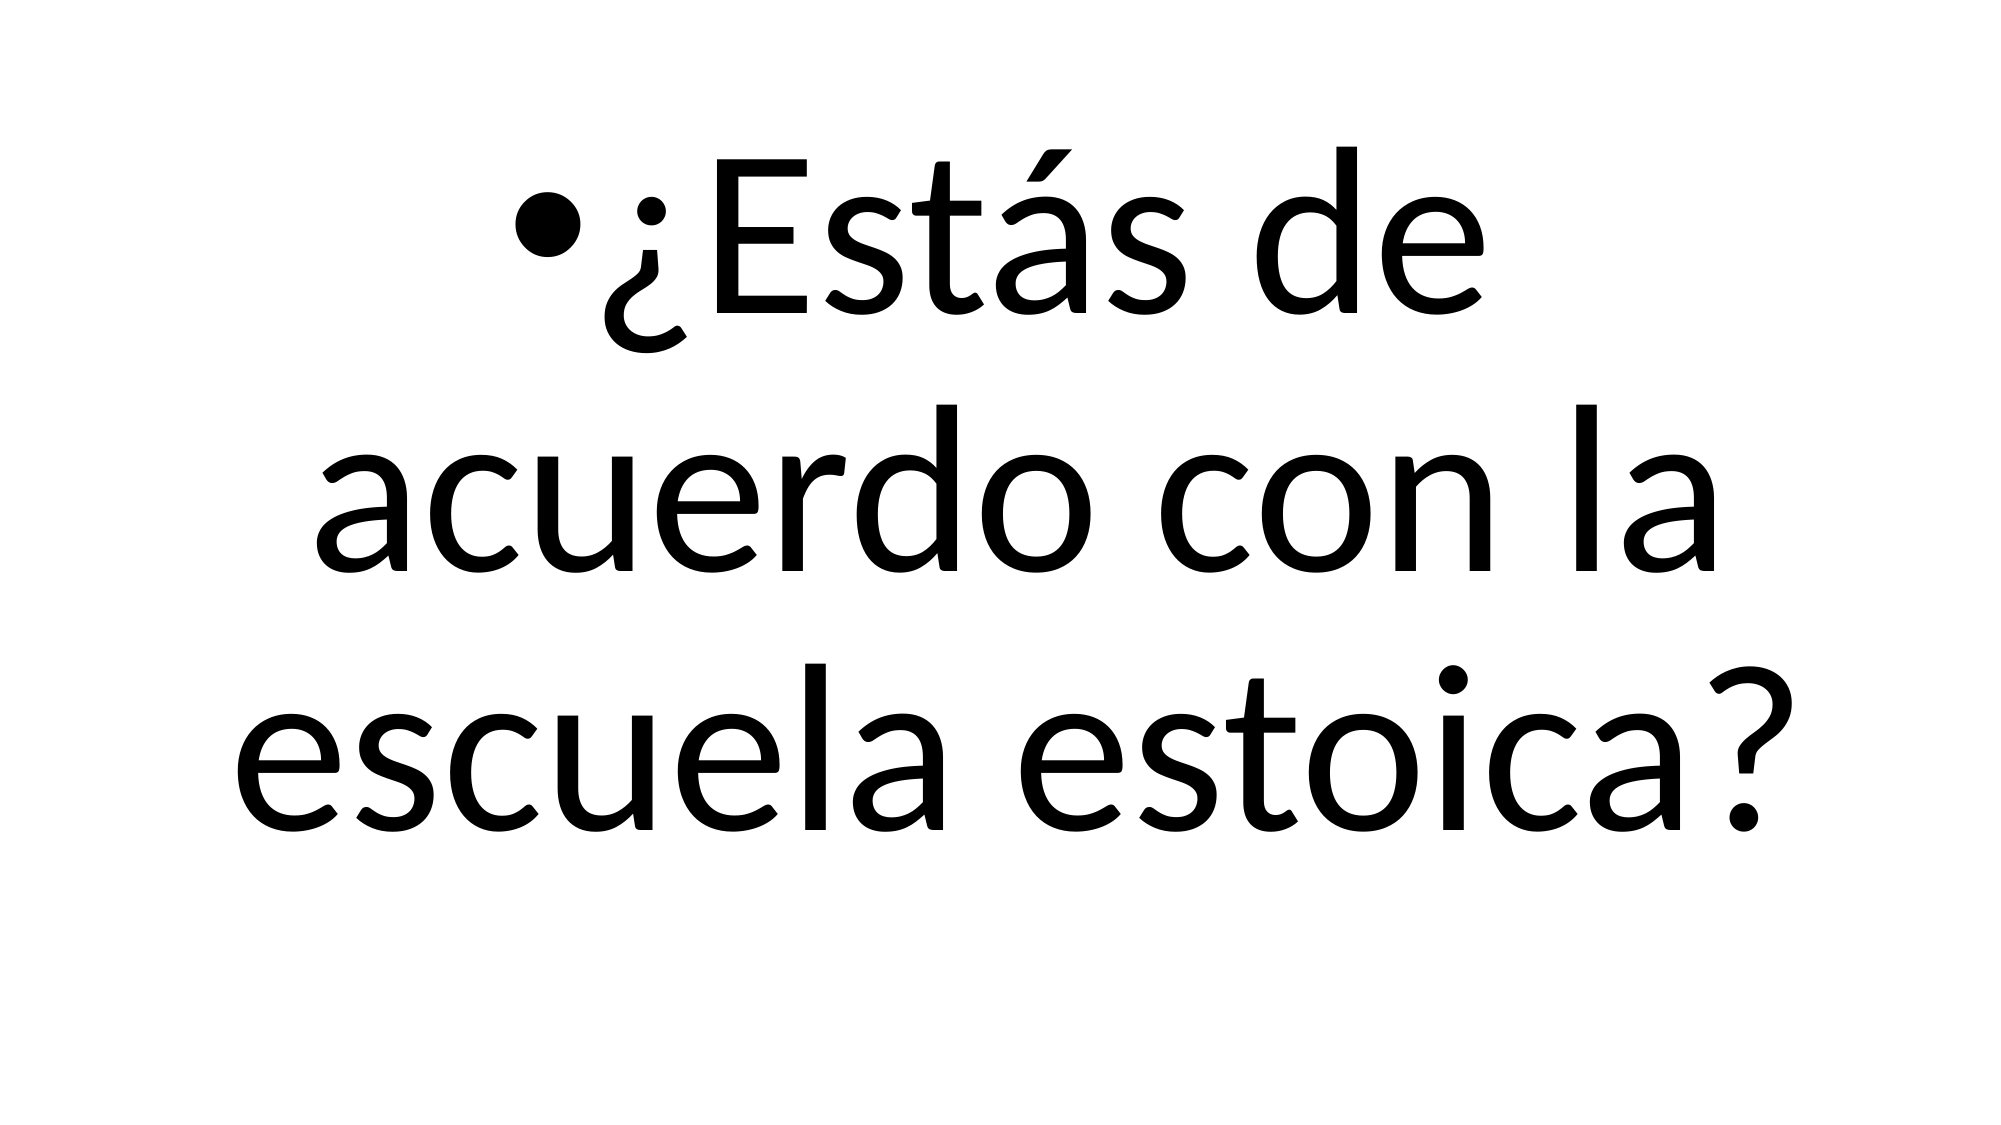

¿Estás de acuerdo con la escuela estoica?